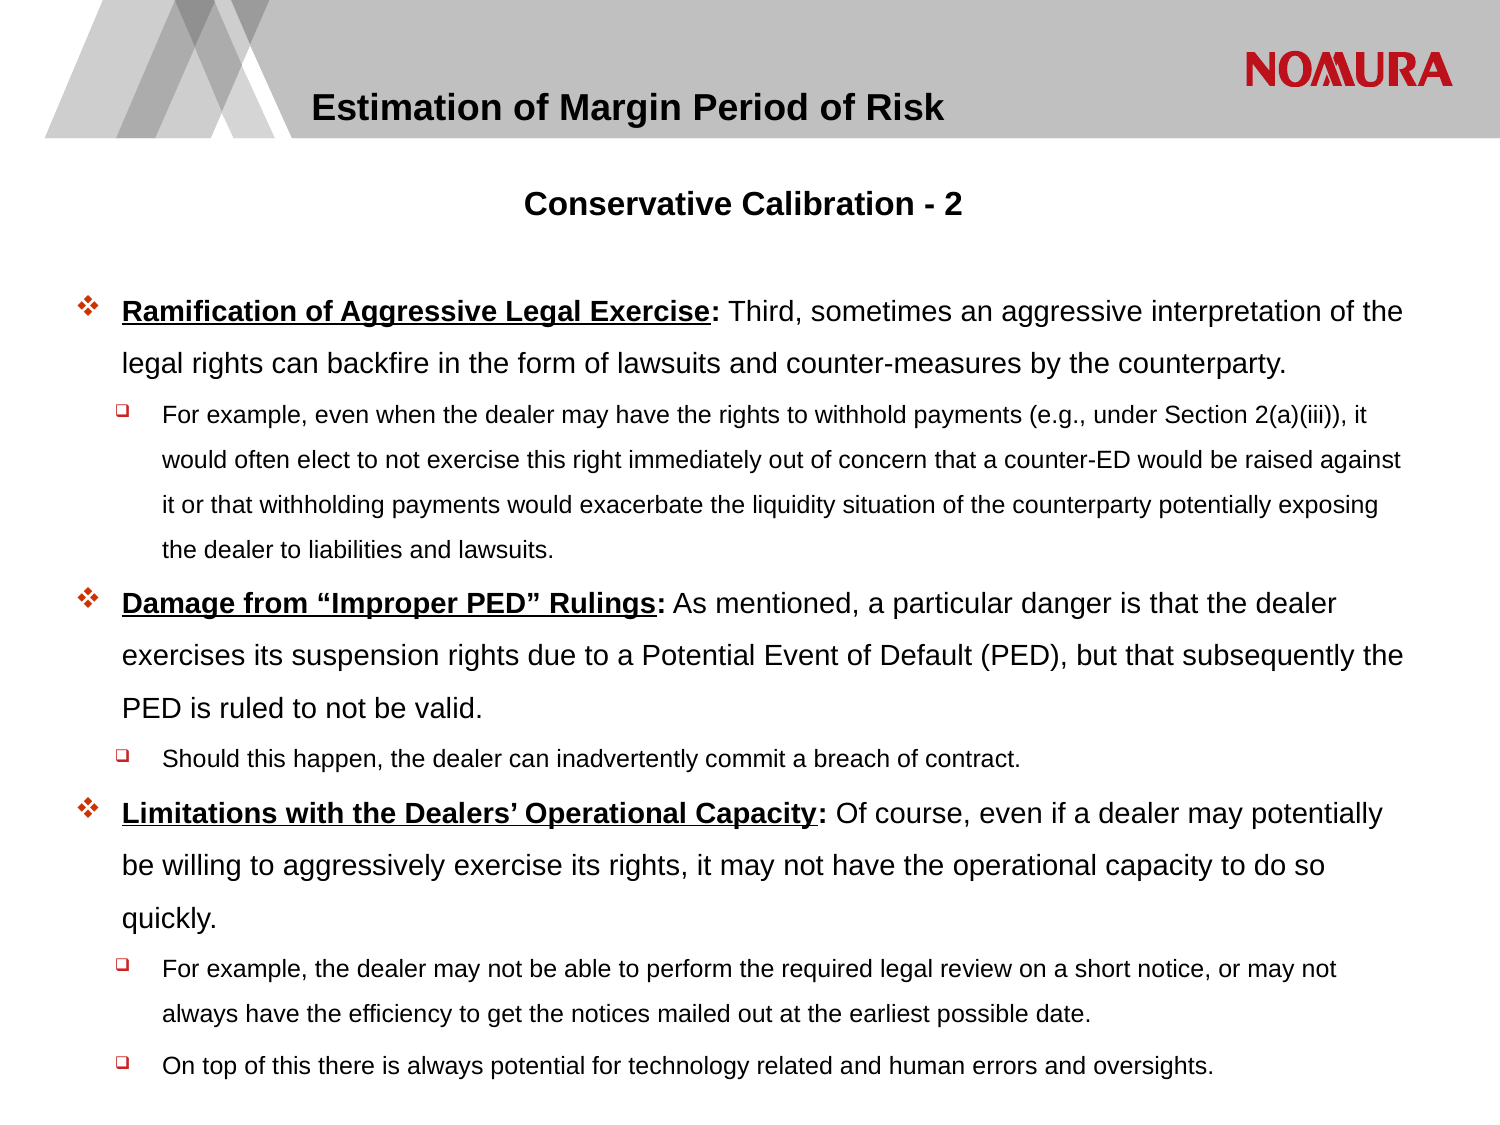

# Estimation of Margin Period of Risk
Conservative Calibration - 2

Ramification of Aggressive Legal Exercise: Third, sometimes an aggressive interpretation of the legal rights can backfire in the form of lawsuits and counter-measures by the counterparty.
For example, even when the dealer may have the rights to withhold payments (e.g., under Section 2(a)(iii)), it would often elect to not exercise this right immediately out of concern that a counter-ED would be raised against it or that withholding payments would exacerbate the liquidity situation of the counterparty potentially exposing the dealer to liabilities and lawsuits.
Damage from “Improper PED” Rulings: As mentioned, a particular danger is that the dealer exercises its suspension rights due to a Potential Event of Default (PED), but that subsequently the PED is ruled to not be valid.
Should this happen, the dealer can inadvertently commit a breach of contract.
Limitations with the Dealers’ Operational Capacity: Of course, even if a dealer may potentially be willing to aggressively exercise its rights, it may not have the operational capacity to do so quickly.
For example, the dealer may not be able to perform the required legal review on a short notice, or may not always have the efficiency to get the notices mailed out at the earliest possible date.
On top of this there is always potential for technology related and human errors and oversights.